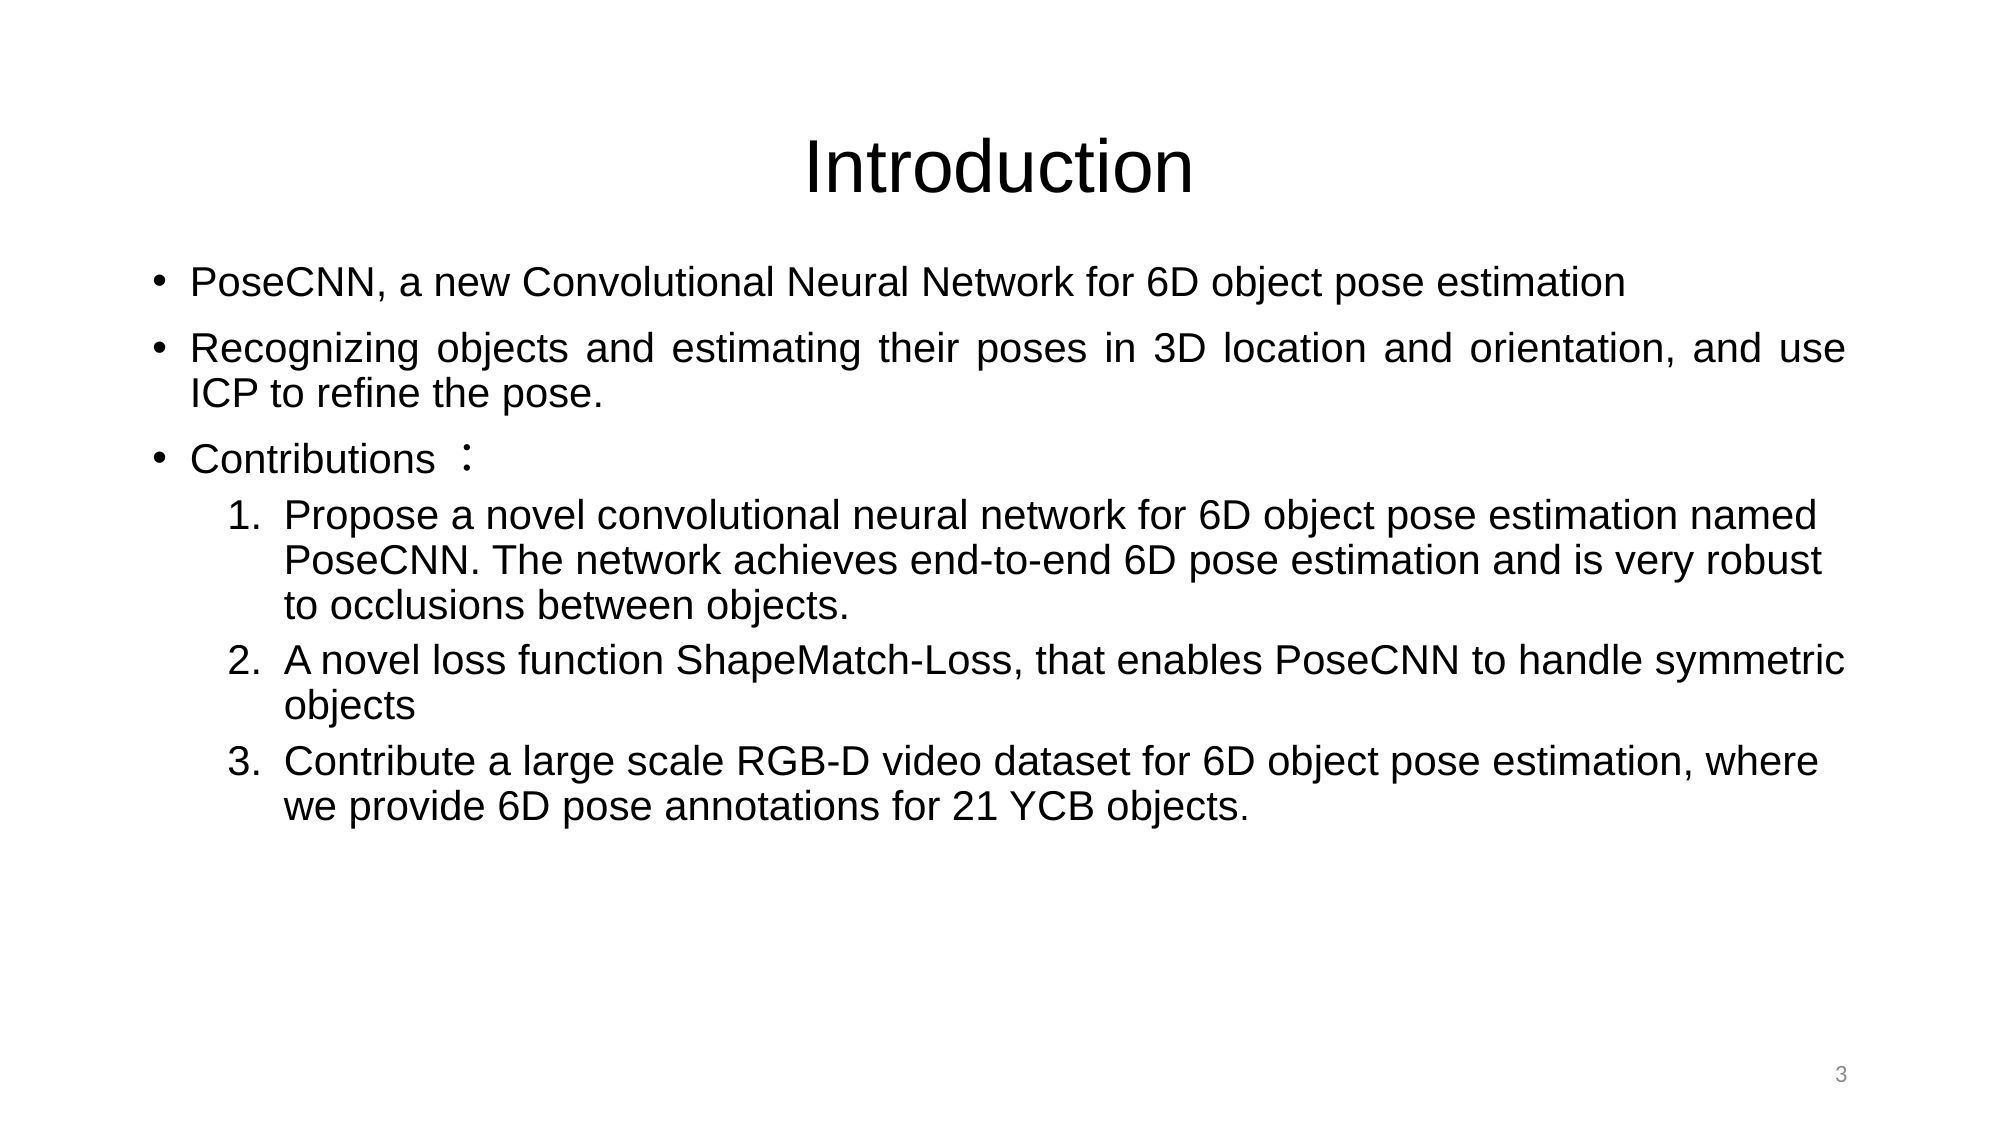

Introduction
PoseCNN, a new Convolutional Neural Network for 6D object pose estimation
Recognizing objects and estimating their poses in 3D location and orientation, and use ICP to refine the pose.
Contributions：
Propose a novel convolutional neural network for 6D object pose estimation named PoseCNN. The network achieves end-to-end 6D pose estimation and is very robust to occlusions between objects.
A novel loss function ShapeMatch-Loss, that enables PoseCNN to handle symmetric objects
Contribute a large scale RGB-D video dataset for 6D object pose estimation, where we provide 6D pose annotations for 21 YCB objects.
3